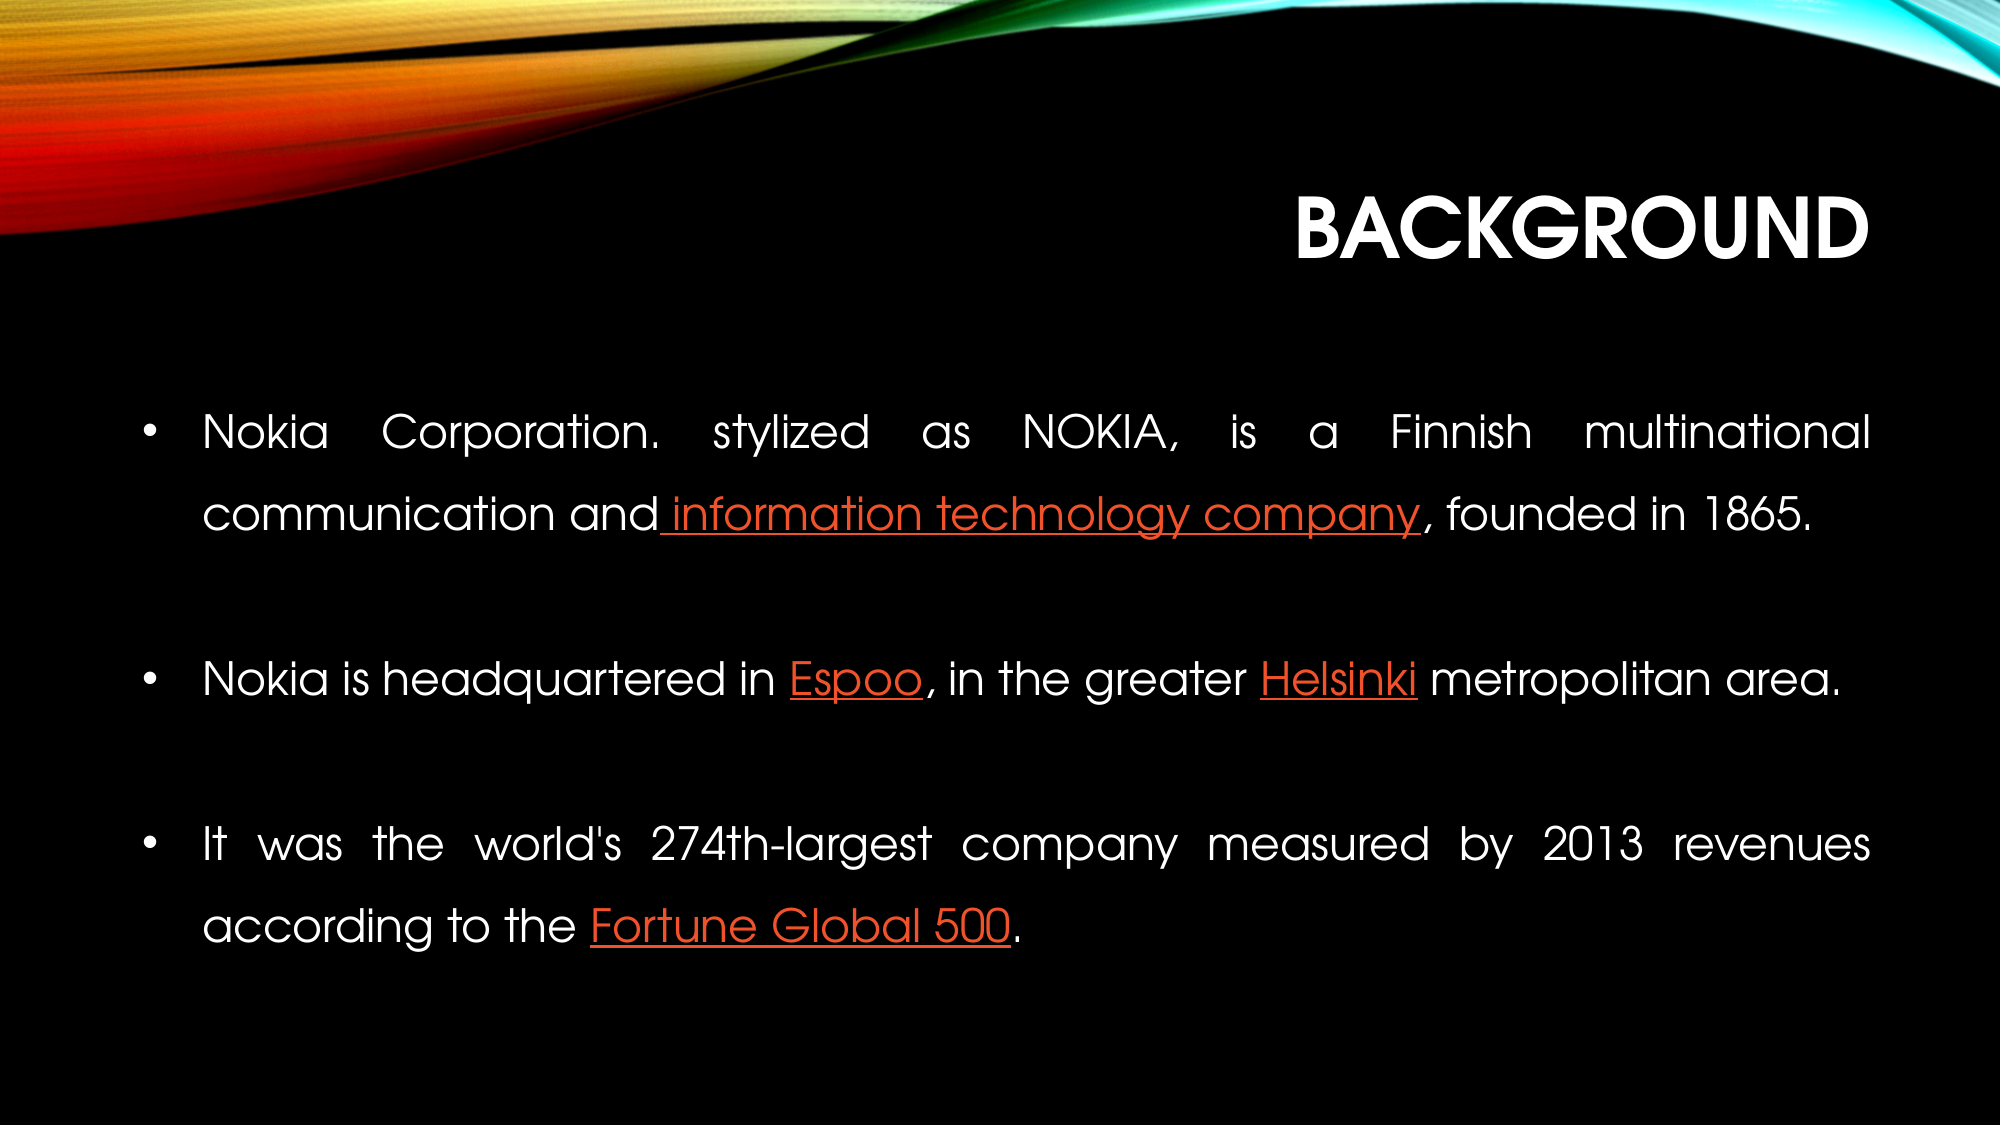

# BACKGROUND
Nokia Corporation. stylized as NOKIA, is a Finnish multinational communication and information technology company, founded in 1865.

Nokia is headquartered in Espoo, in the greater Helsinki metropolitan area.

It was the world's 274th-largest company measured by 2013 revenues according to the Fortune Global 500.